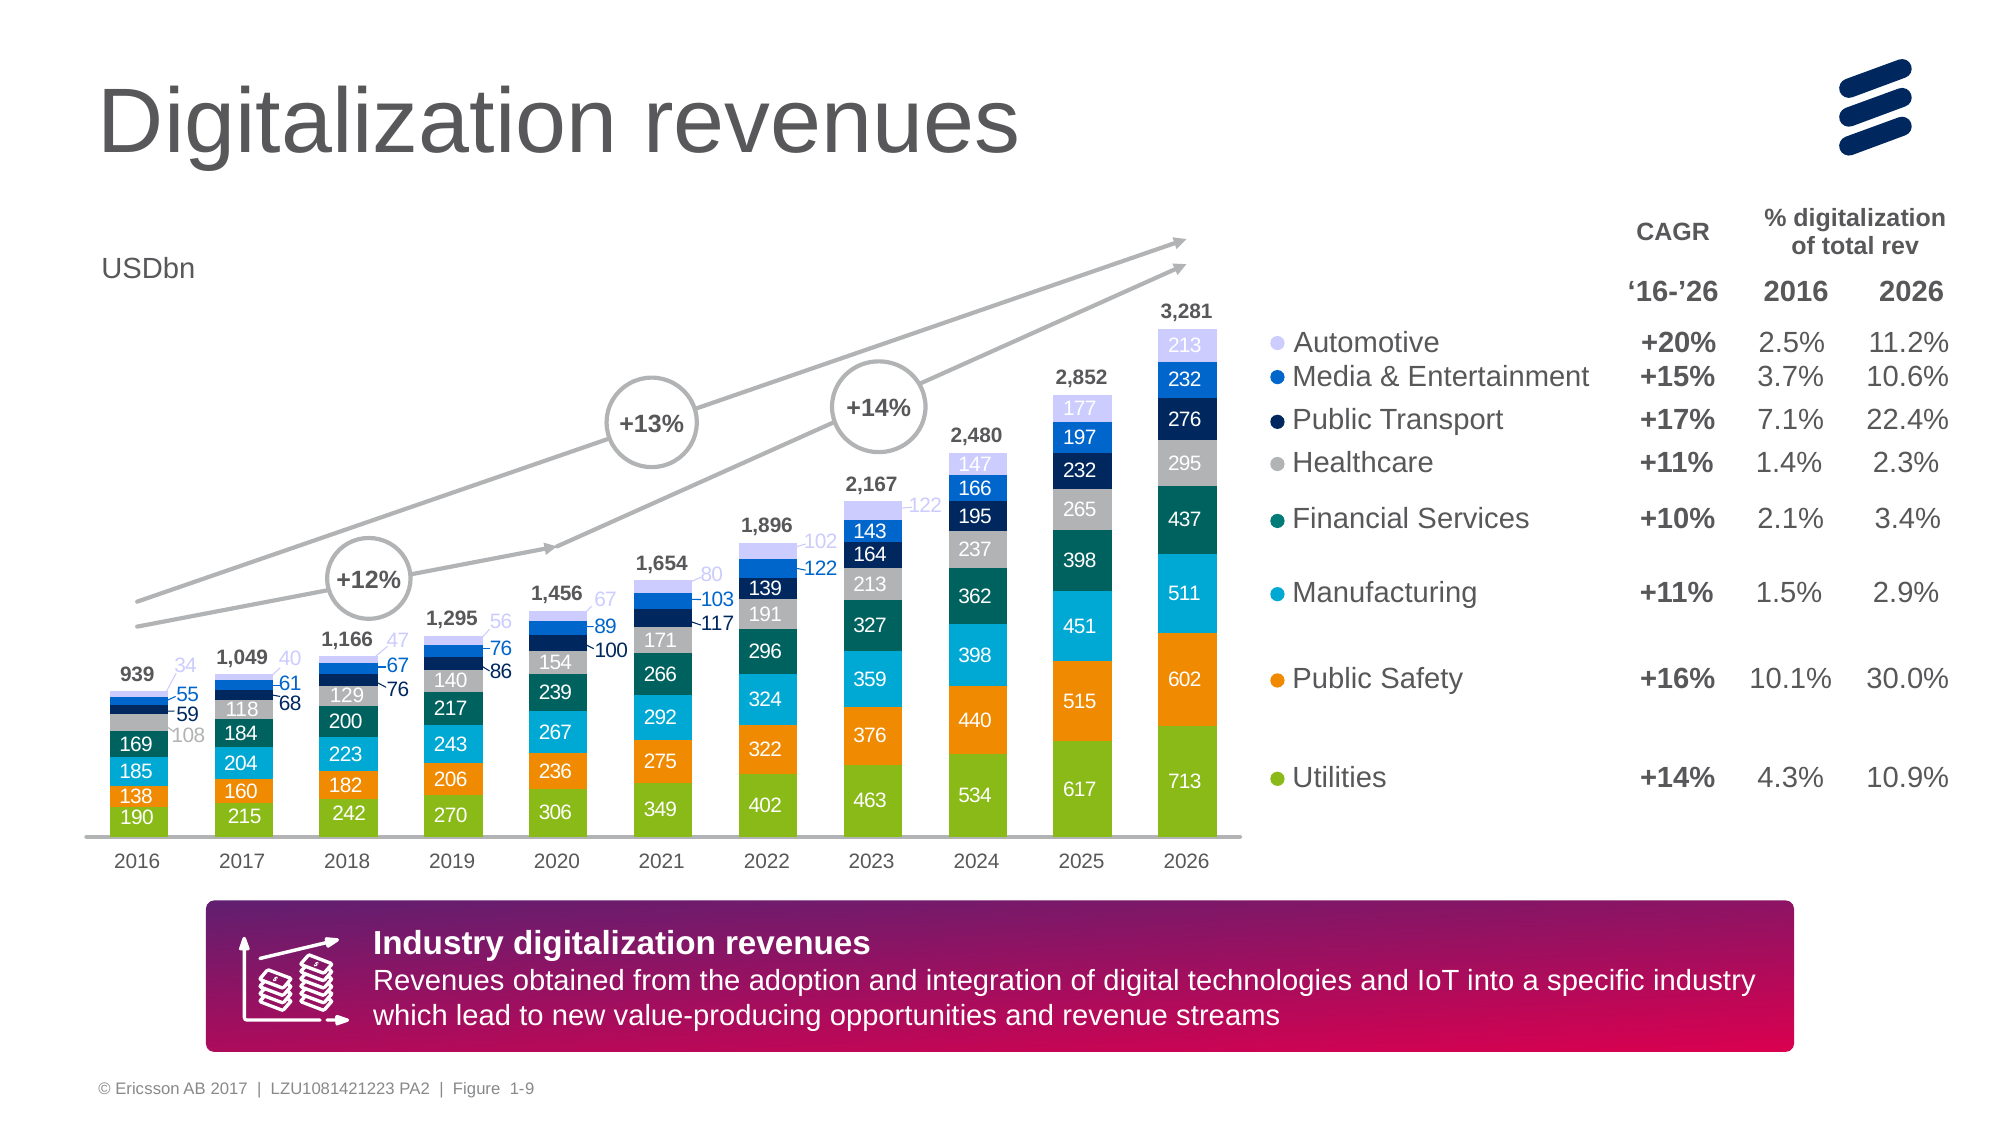

# Digitalization revenues
|  | CAGR | % digitalization of total rev |  |
| --- | --- | --- | --- |
|  | ‘16-’26 | 2016 | 2026 |
USDbn
3,281

### Chart

| Category |  |  |  |  |  |  |  |  |
|---|---|---|---|---|---|---|---|---|
|  | 190.3004617203083 | 138.32702748466636 | 184.96879139054056 | 168.60478252216006 | 107.7597563761561 | 59.27814736949679 | 55.411716823645115 | 34.31881998018745 |
|  | 215.2546426848072 | 159.91411133252015 | 203.651093410635 | 183.50936764576016 | 118.32762075801251 | 67.51514925852922 | 60.60016073889763 | 40.26864963537733 |
|  | 241.51723505771528 | 181.807486919072 | 223.05765720938587 | 199.54074327151835 | 129.1140108128435 | 76.34084099949159 | 67.41806994992423 | 47.275198992391694 |
|  | 269.73193548722384 | 205.69153508774346 | 243.4166947134135 | 216.8758227484127 | 140.42154140393478 | 86.18361696942499 | 76.08913335474519 | 56.10254749449861 |
|  | 306.1238855744581 | 235.5415810248199 | 267.0656410282611 | 238.78751229612587 | 153.73315761521073 | 99.77550909780413 | 88.73209315745507 | 66.68491516913066 |
|  | 349.361147167258 | 275.24881522104795 | 292.35149943617233 | 265.92555343156914 | 171.05380542040905 | 117.15643372230183 | 103.33272301968866 | 80.00709121200089 |
|  | 401.89812490410776 | 321.74520436800276 | 323.57278879678023 | 295.5100781838259 | 190.8157780776788 | 138.70468481292332 | 122.44040813929888 | 101.60174773153786 |
|  | 462.9568656078768 | 376.20764900500524 | 358.5221017604118 | 327.4929005147175 | 212.83635128014643 | 164.45994402432785 | 142.66319700148378 | 122.12668463438764 |
|  | 534.0036769831071 | 440.0197414643957 | 398.4207568913676 | 361.79915643145205 | 237.34766493919338 | 195.25729402099924 | 166.2948449948074 | 146.87239271634948 |
|  | 616.7945263252385 | 514.8085048828453 | 451.37740933027675 | 398.33929548953444 | 264.6109477849339 | 232.09860326555054 | 196.8555589947019 | 176.71861405836225 |
|  | 713.4372355580152 | 602.4877335787237 | 511.4795784533114 | 437.02192997869076 | 294.9224388654742 | 276.18595770981847 | 232.25293359687933 | 212.73028707409966 |
| Automotive | +20% | 2.5% | 11.2% |
| --- | --- | --- | --- |

| Media & Entertainment | +15% | 3.7% | 10.6% |
| --- | --- | --- | --- |
+14%
2,852

+13%
| Public Transport | +17% | 7.1% | 22.4% |
| --- | --- | --- | --- |

2,480
| Healthcare | +11% | 1.4% | 2.3% |
| --- | --- | --- | --- |

2,167
| Financial Services | +10% | 2.1% | 3.4% |
| --- | --- | --- | --- |
1,896

+12%
1,654
| Manufacturing | +11% | 1.5% | 2.9% |
| --- | --- | --- | --- |
1,456

1,295
1,166
1,049
| Public Safety | +16% | 10.1% | 30.0% |
| --- | --- | --- | --- |
939

129
118
| Utilities | +14% | 4.3% | 10.9% |
| --- | --- | --- | --- |

2016
2017
2018
2019
2020
2021
2022
2023
2024
2025
2026
Industry digitalization revenues
Revenues obtained from the adoption and integration of digital technologies and IoT into a specific industry which lead to new value-producing opportunities and revenue streams